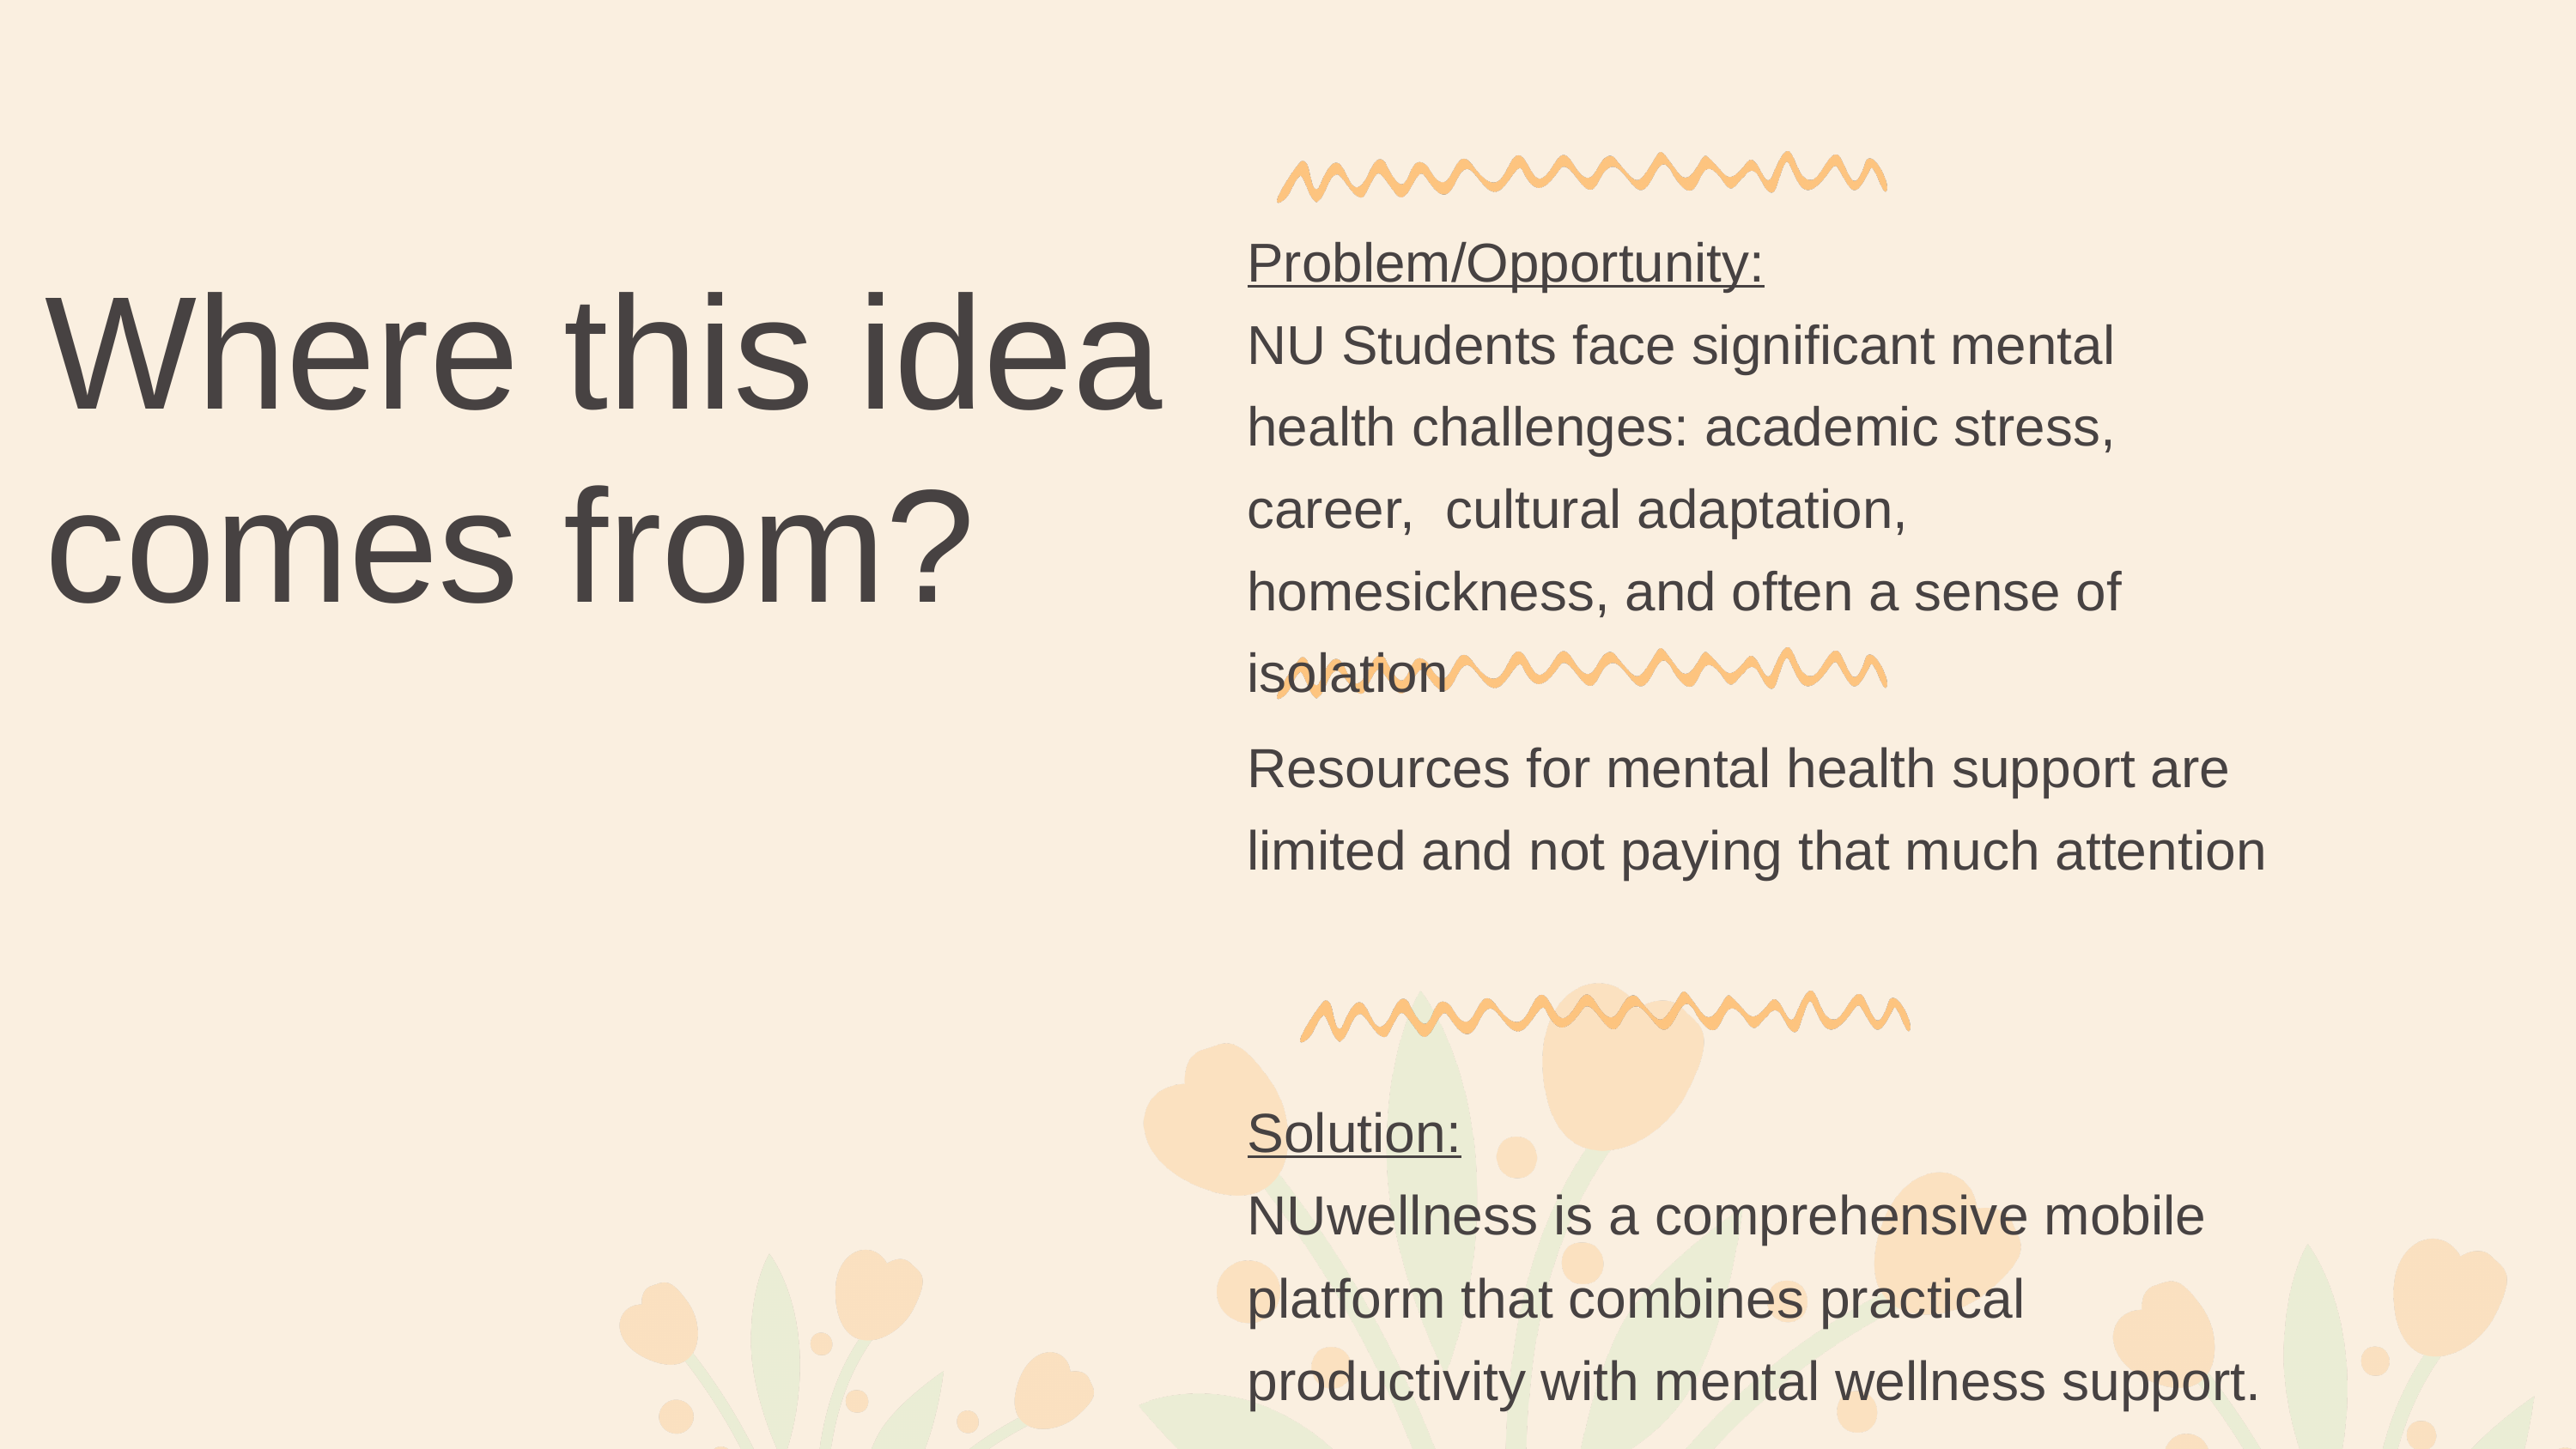

Problem/Opportunity:
NU Students face significant mental health challenges: academic stress, career,  cultural adaptation, homesickness, and often a sense of isolation

Where this idea comes from?

Resources for mental health support are limited and not paying that much attention

Solution:
NUwellness is a comprehensive mobile platform that combines practical productivity with mental wellness support.